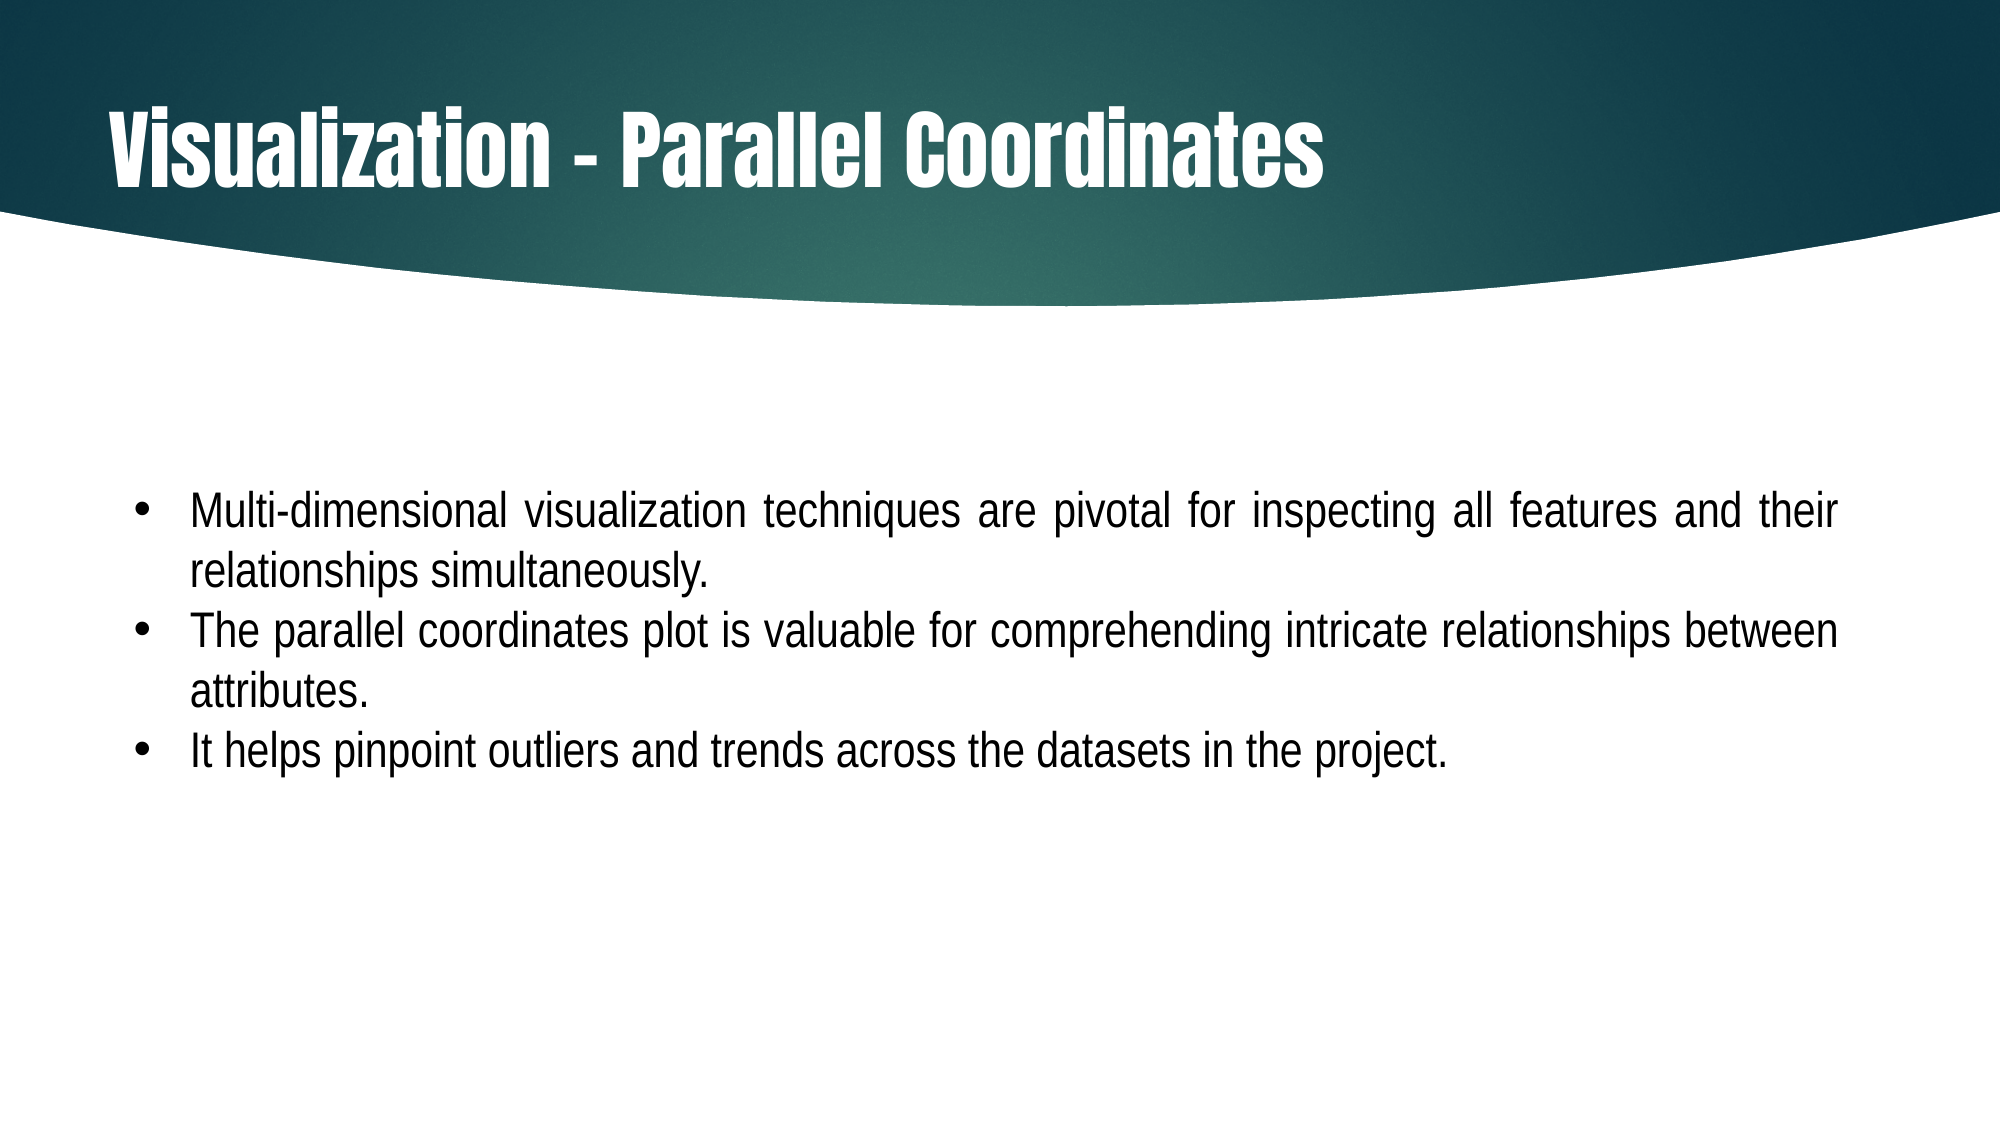

Visualization - Parallel Coordinates

Multi-dimensional visualization techniques are pivotal for inspecting all features and their relationships simultaneously.
The parallel coordinates plot is valuable for comprehending intricate relationships between attributes.
It helps pinpoint outliers and trends across the datasets in the project.